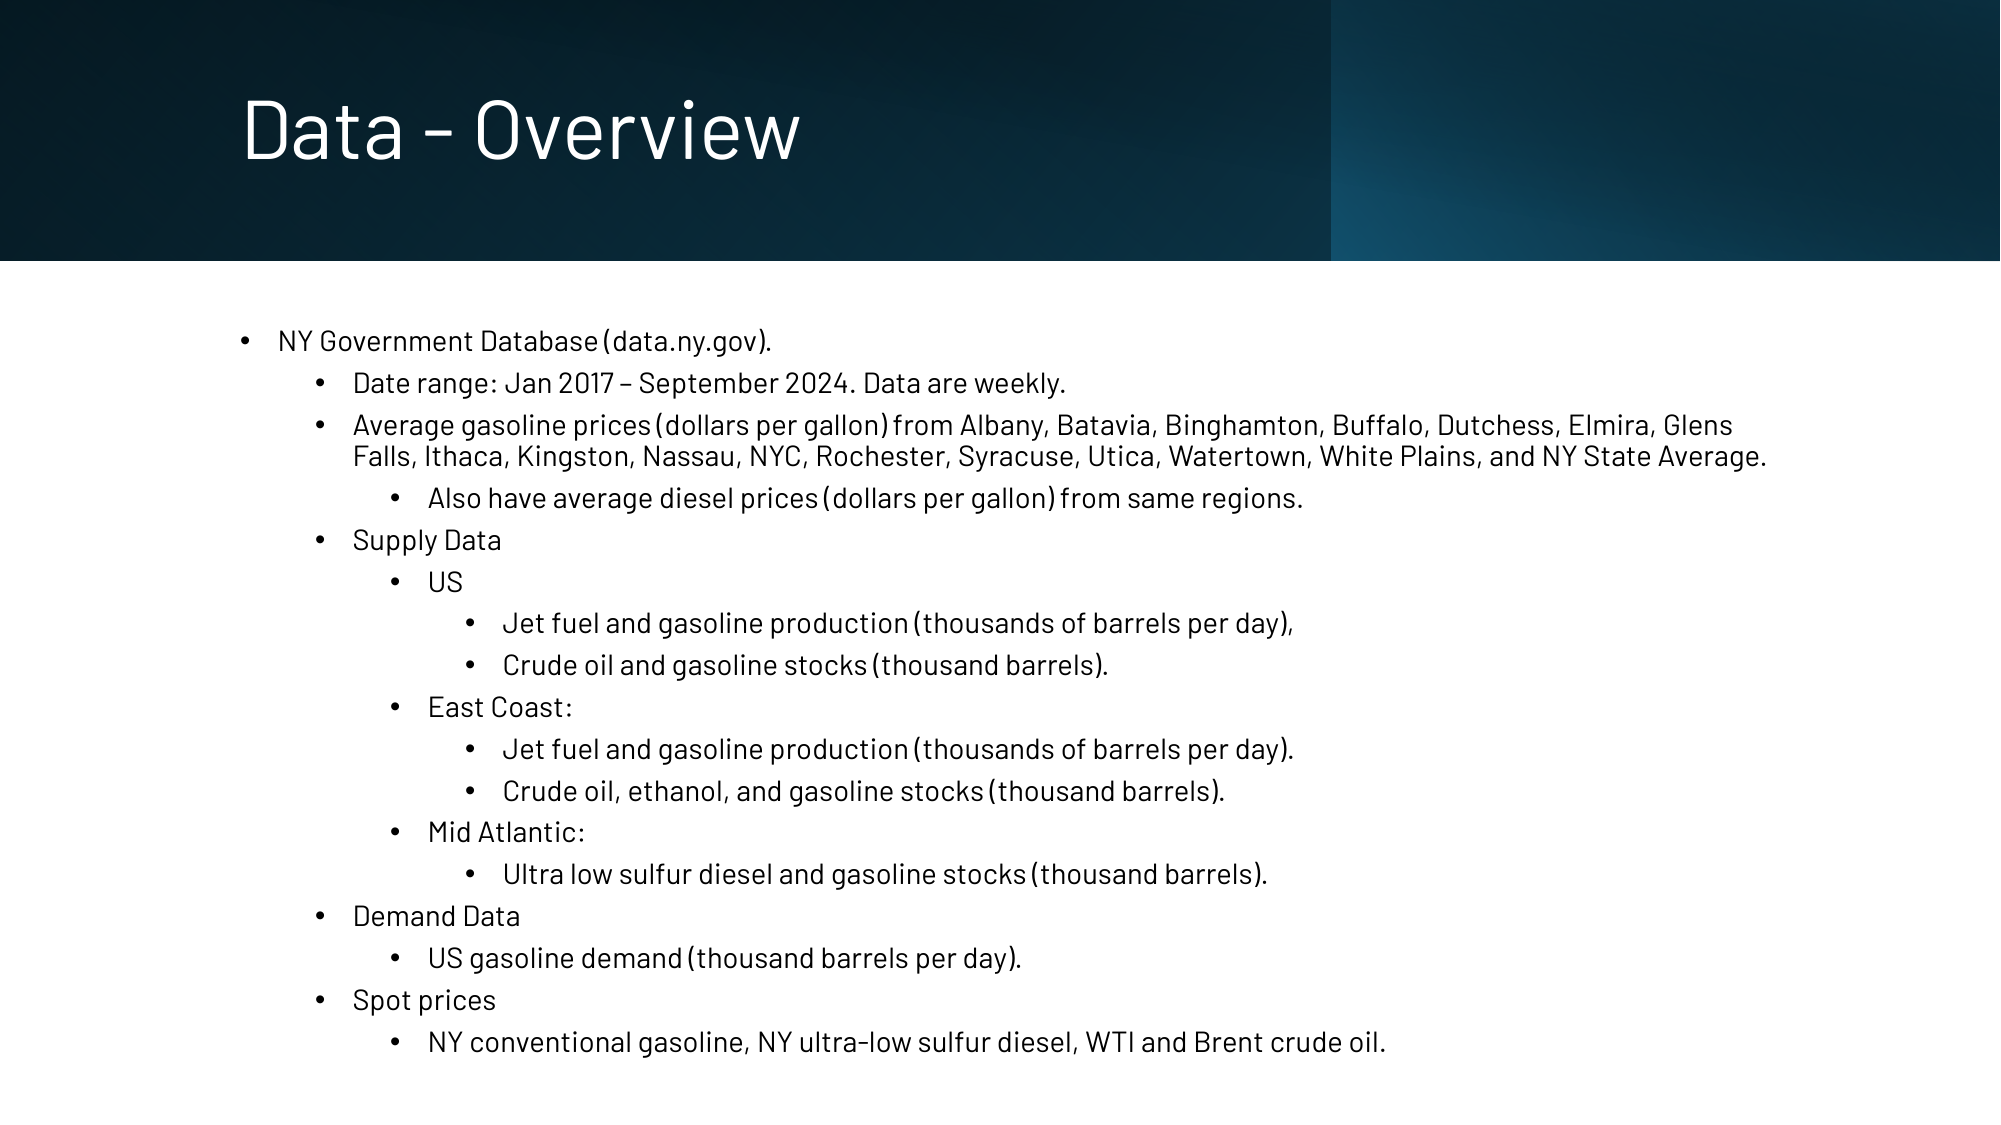

# Data - Overview
NY Government Database (data.ny.gov).
Date range: Jan 2017 – September 2024. Data are weekly.
Average gasoline prices (dollars per gallon) from Albany, Batavia, Binghamton, Buffalo, Dutchess, Elmira, Glens Falls, Ithaca, Kingston, Nassau, NYC, Rochester, Syracuse, Utica, Watertown, White Plains, and NY State Average.
Also have average diesel prices (dollars per gallon) from same regions.
Supply Data
US
Jet fuel and gasoline production (thousands of barrels per day),
Crude oil and gasoline stocks (thousand barrels).
East Coast:
Jet fuel and gasoline production (thousands of barrels per day).
Crude oil, ethanol, and gasoline stocks (thousand barrels).
Mid Atlantic:
Ultra low sulfur diesel and gasoline stocks (thousand barrels).
Demand Data
US gasoline demand (thousand barrels per day).
Spot prices
NY conventional gasoline, NY ultra-low sulfur diesel, WTI and Brent crude oil.